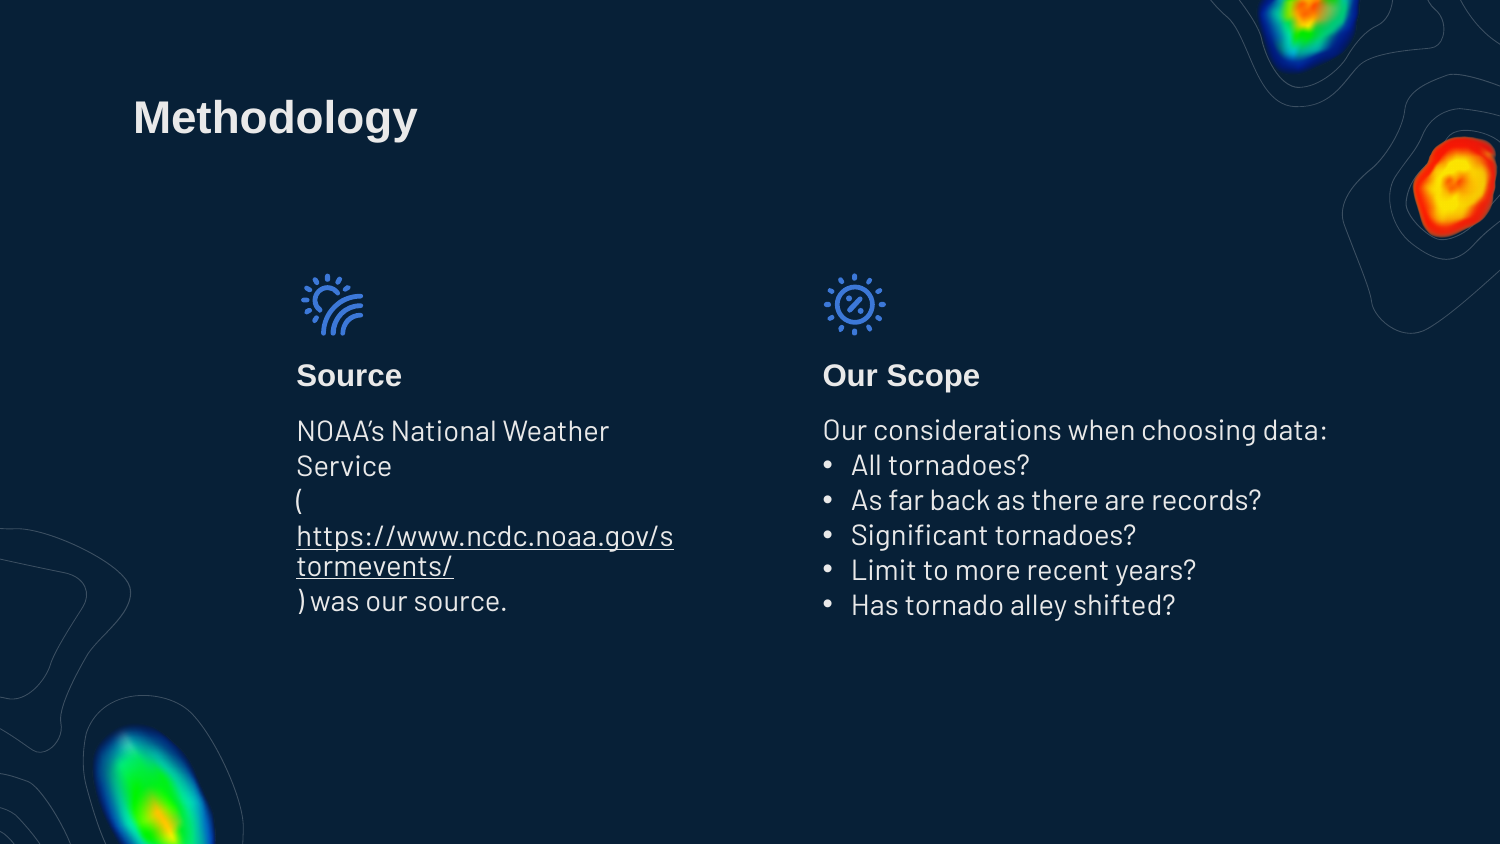

# Methodology

Source
Our Scope
Our considerations when choosing data:
All tornadoes?
As far back as there are records?
Significant tornadoes?
Limit to more recent years?
Has tornado alley shifted?
NOAA’s National Weather Service
(https://www.ncdc.noaa.gov/stormevents/) was our source.